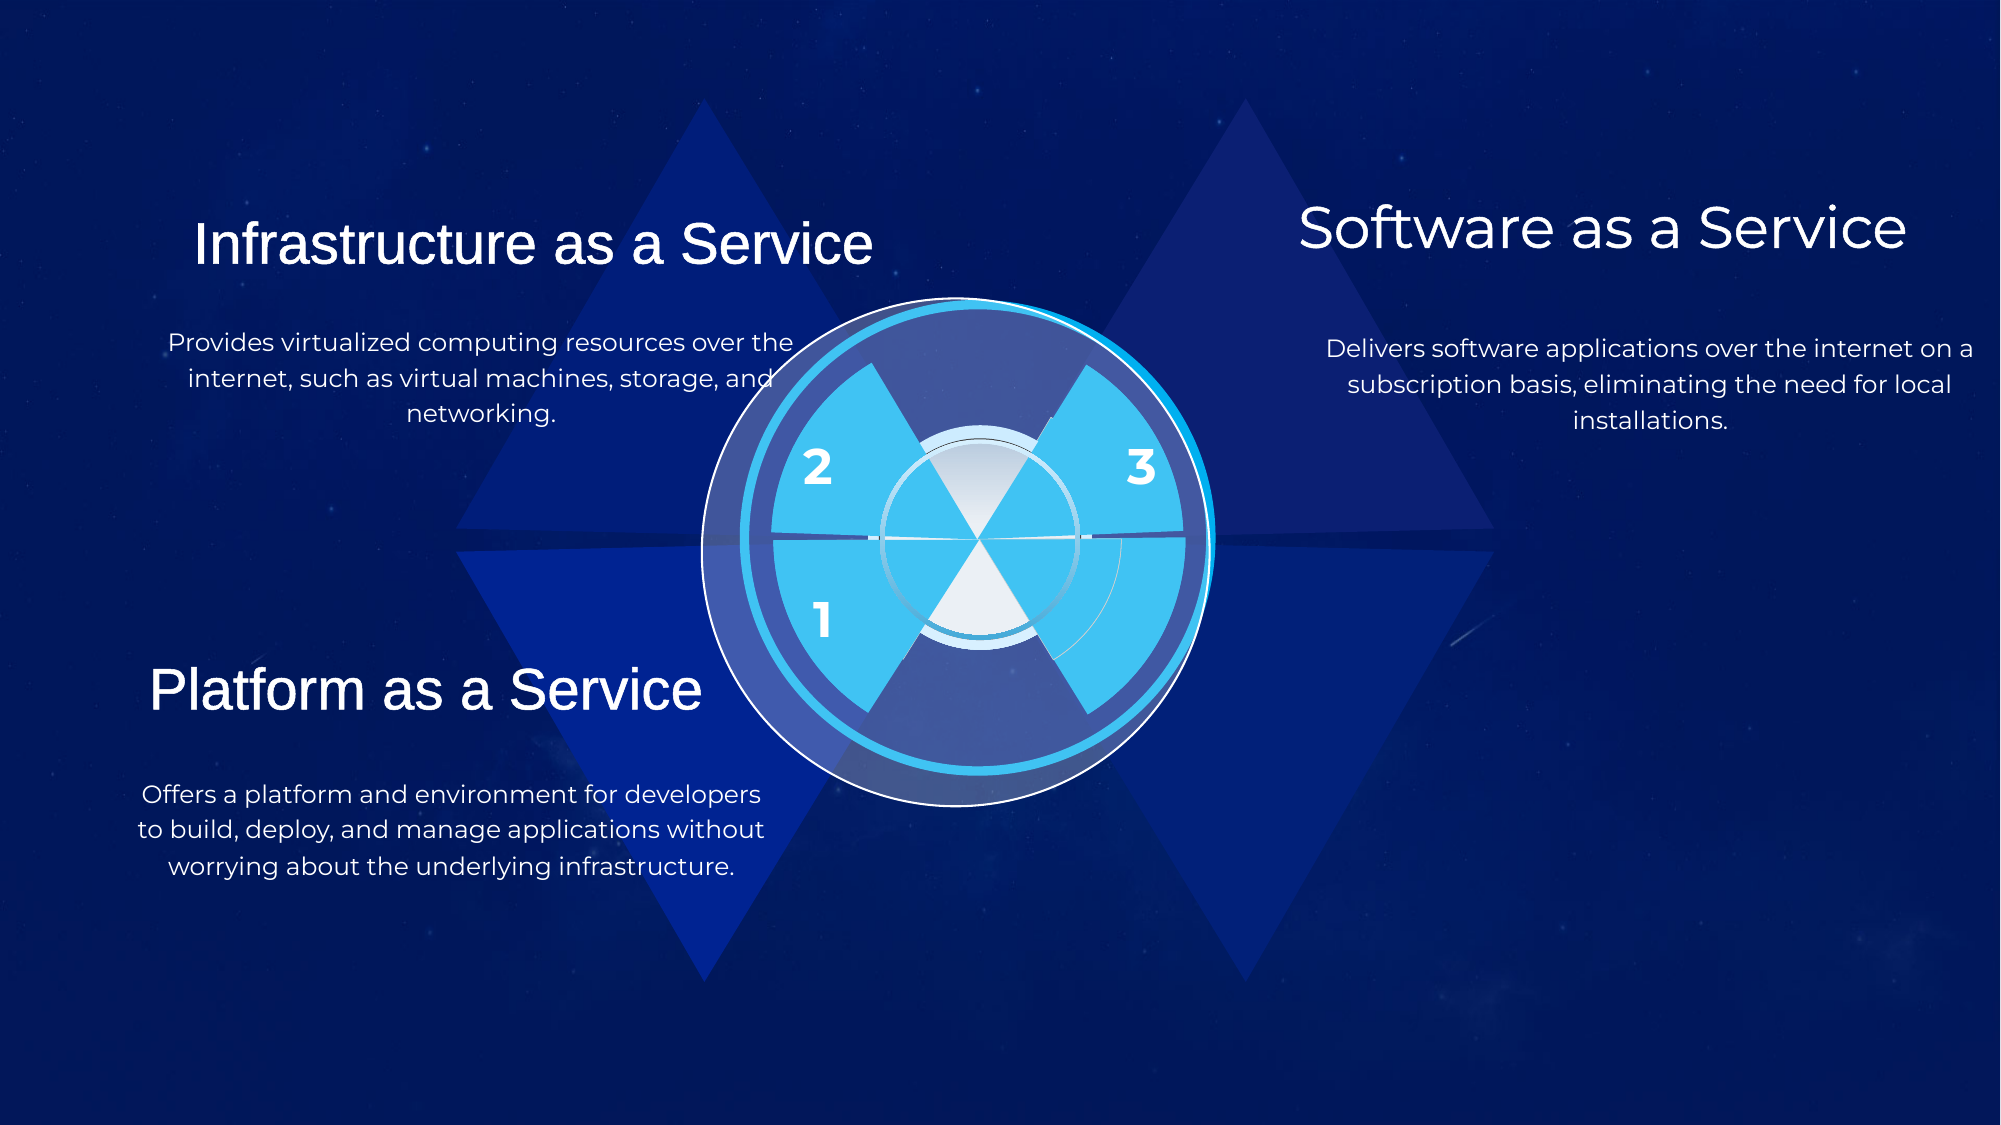

Software as a Service

Delivers software applications over the internet on a subscription basis, eliminating the need for local installations.
Infrastructure as a Service

Provides virtualized computing resources over the internet, such as virtual machines, storage, and networking.

2

3

1

Platform as a Service

Offers a platform and environment for developers to build, deploy, and manage applications without worrying about the underlying infrastructure.